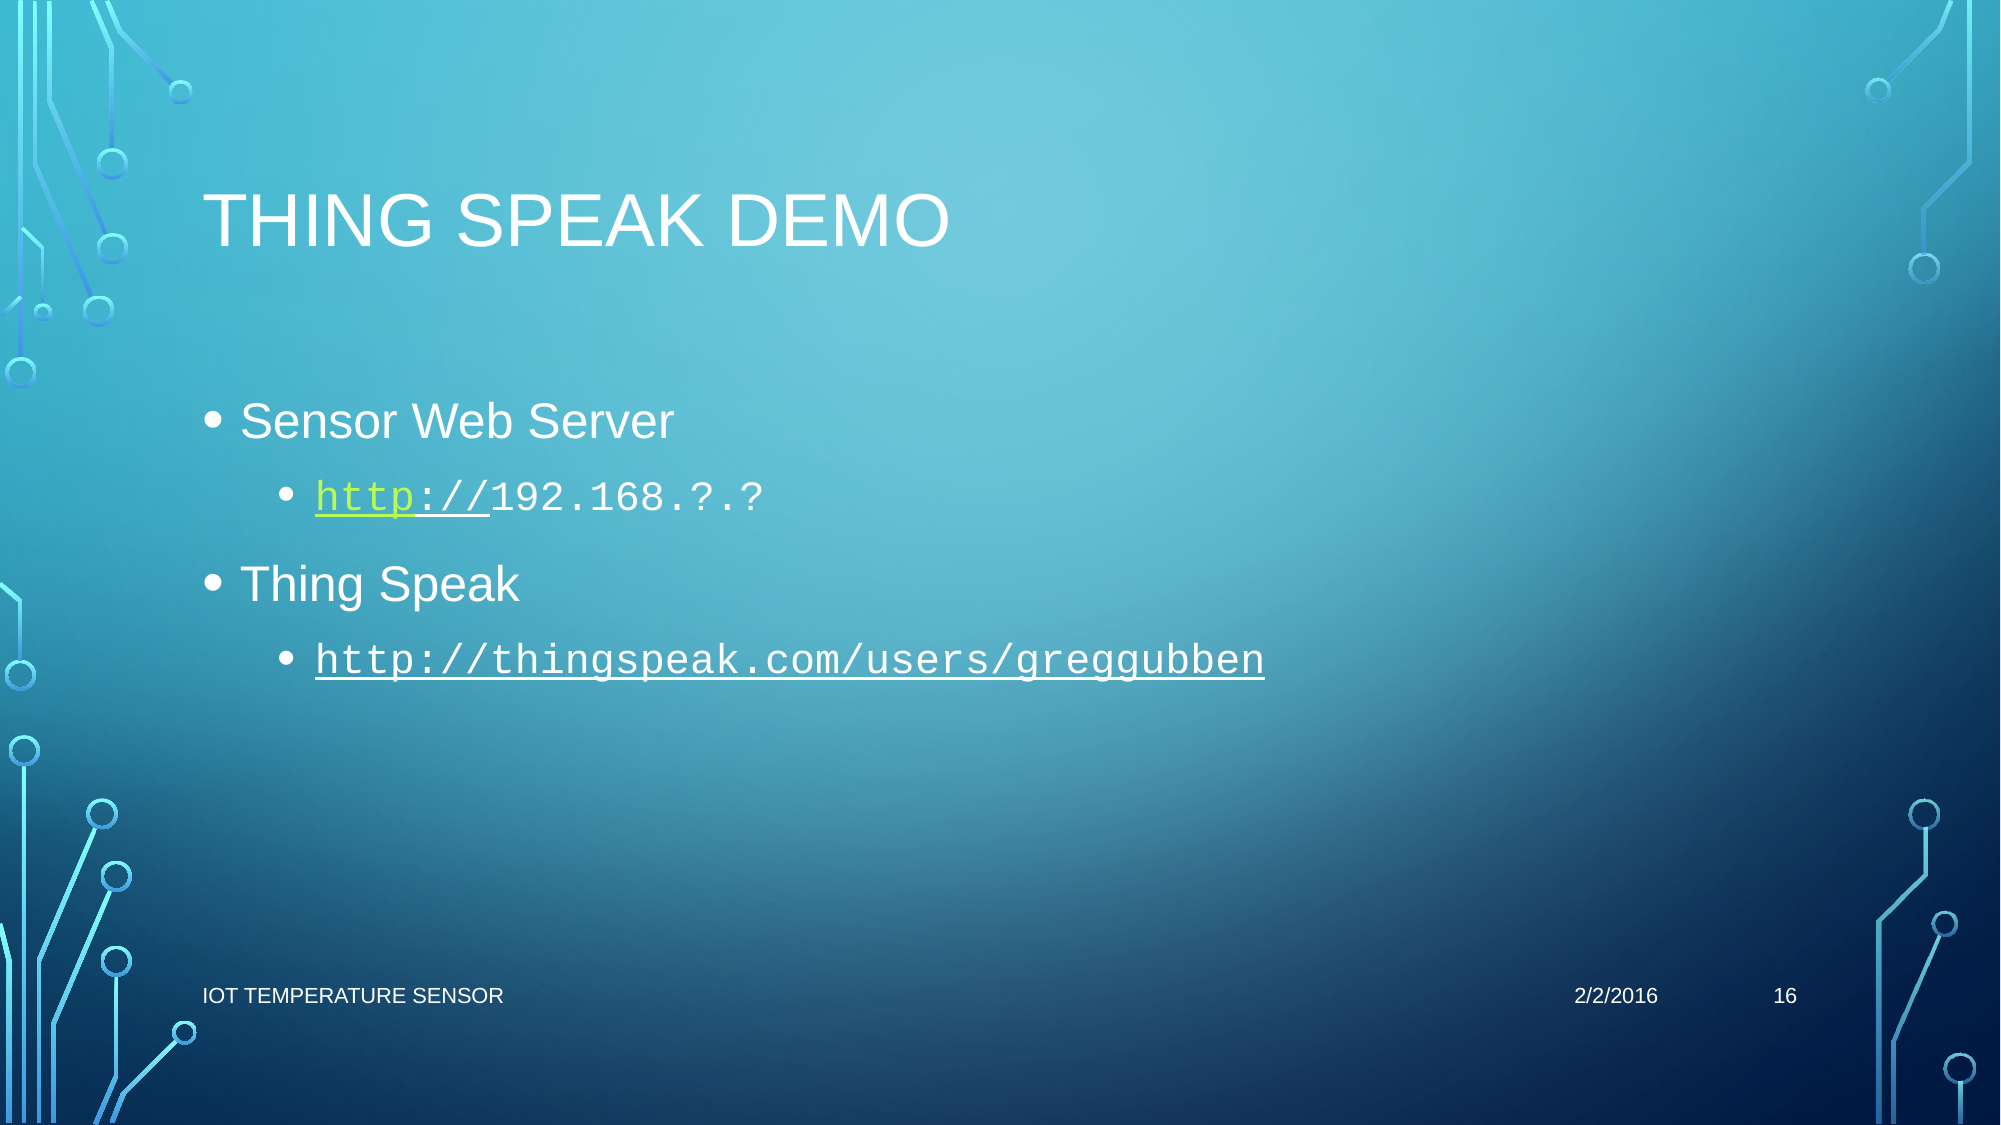

# Thing Speak Demo
Sensor Web Server
http://192.168.?.?
Thing Speak
http://thingspeak.com/users/greggubben

16
IoT Temperature Sensor
2/2/2016